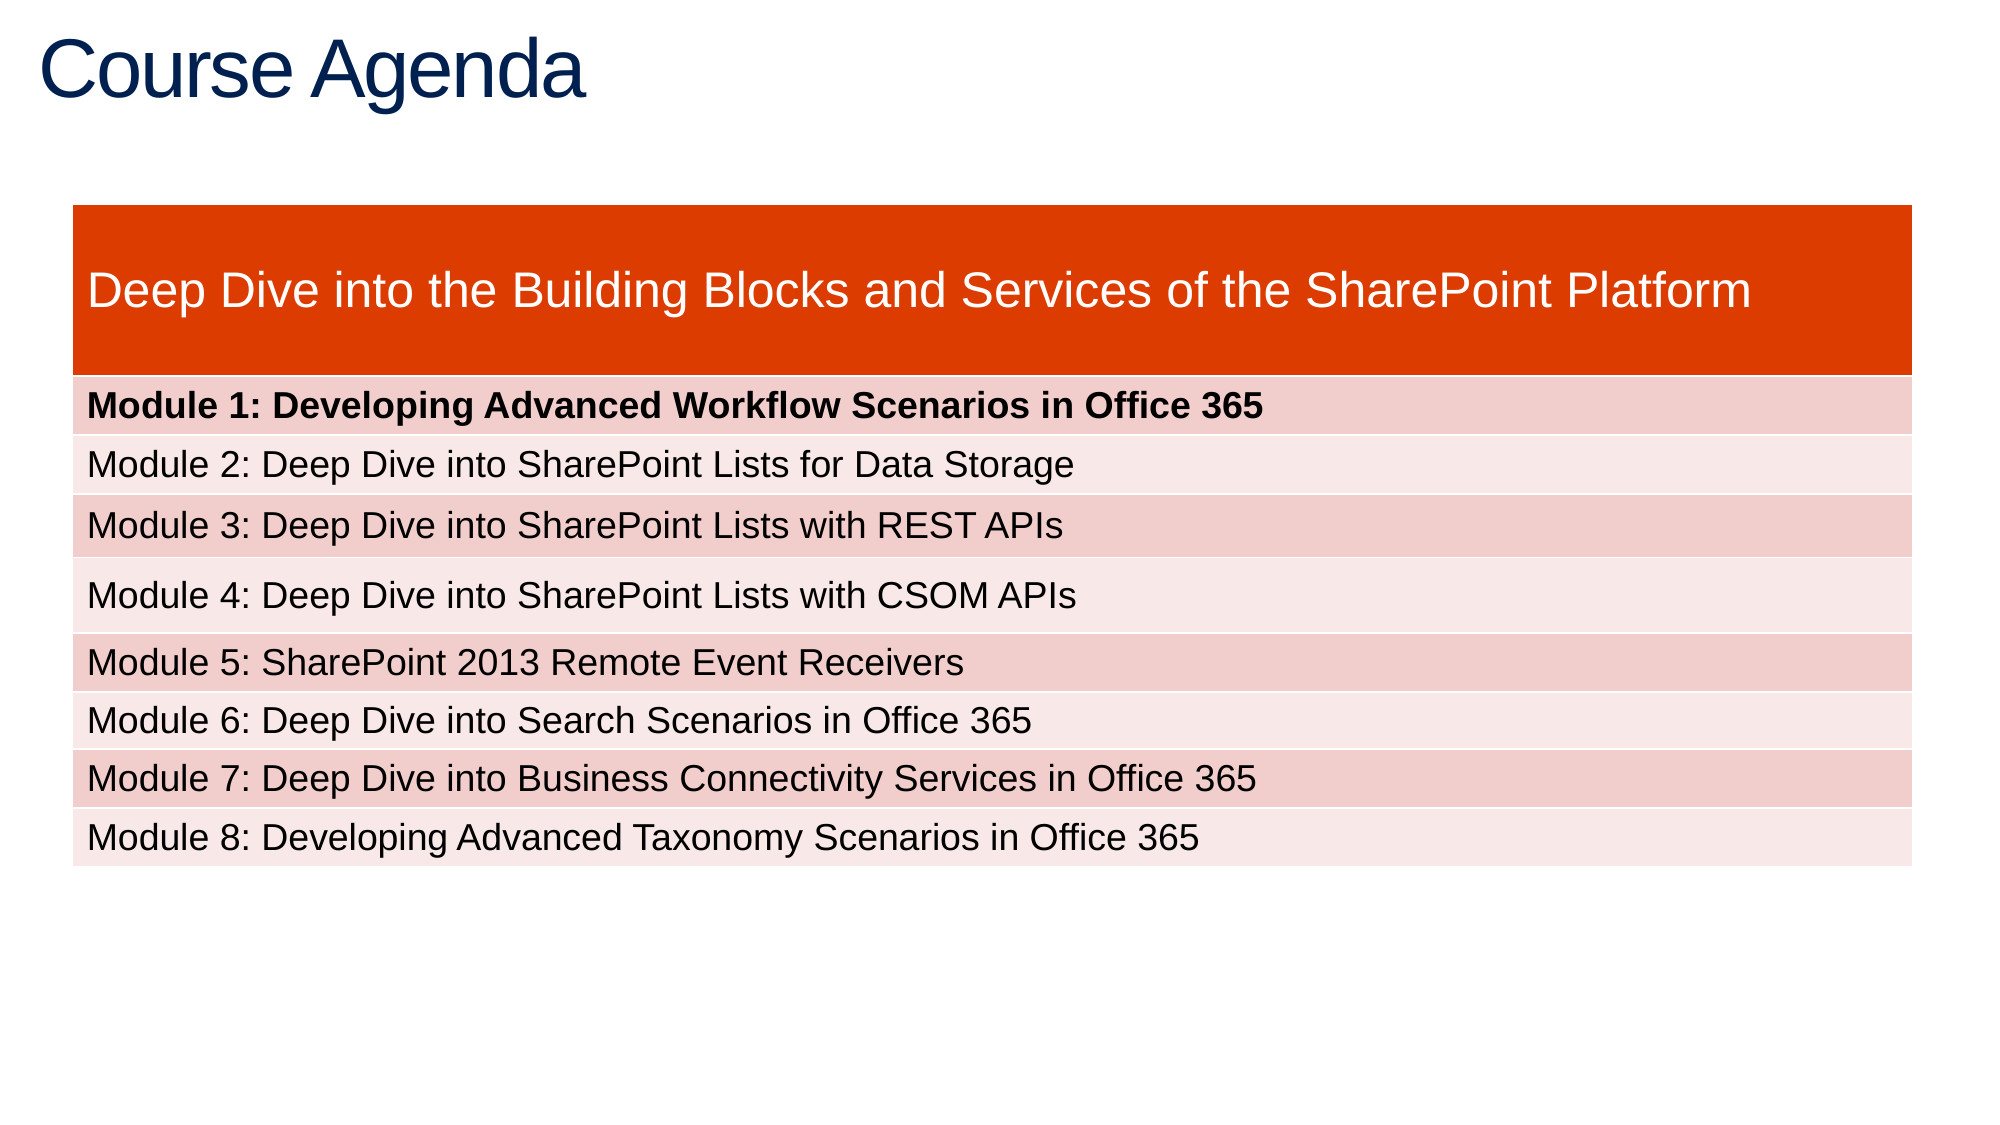

# Course Agenda
| Deep Dive into the Building Blocks and Services of the SharePoint Platform |
| --- |
| Module 1: Developing Advanced Workflow Scenarios in Office 365 |
| Module 2: Deep Dive into SharePoint Lists for Data Storage |
| Module 3: Deep Dive into SharePoint Lists with REST APIs |
| Module 4: Deep Dive into SharePoint Lists with CSOM APIs |
| Module 5: SharePoint 2013 Remote Event Receivers |
| Module 6: Deep Dive into Search Scenarios in Office 365 |
| Module 7: Deep Dive into Business Connectivity Services in Office 365 |
| Module 8: Developing Advanced Taxonomy Scenarios in Office 365 |